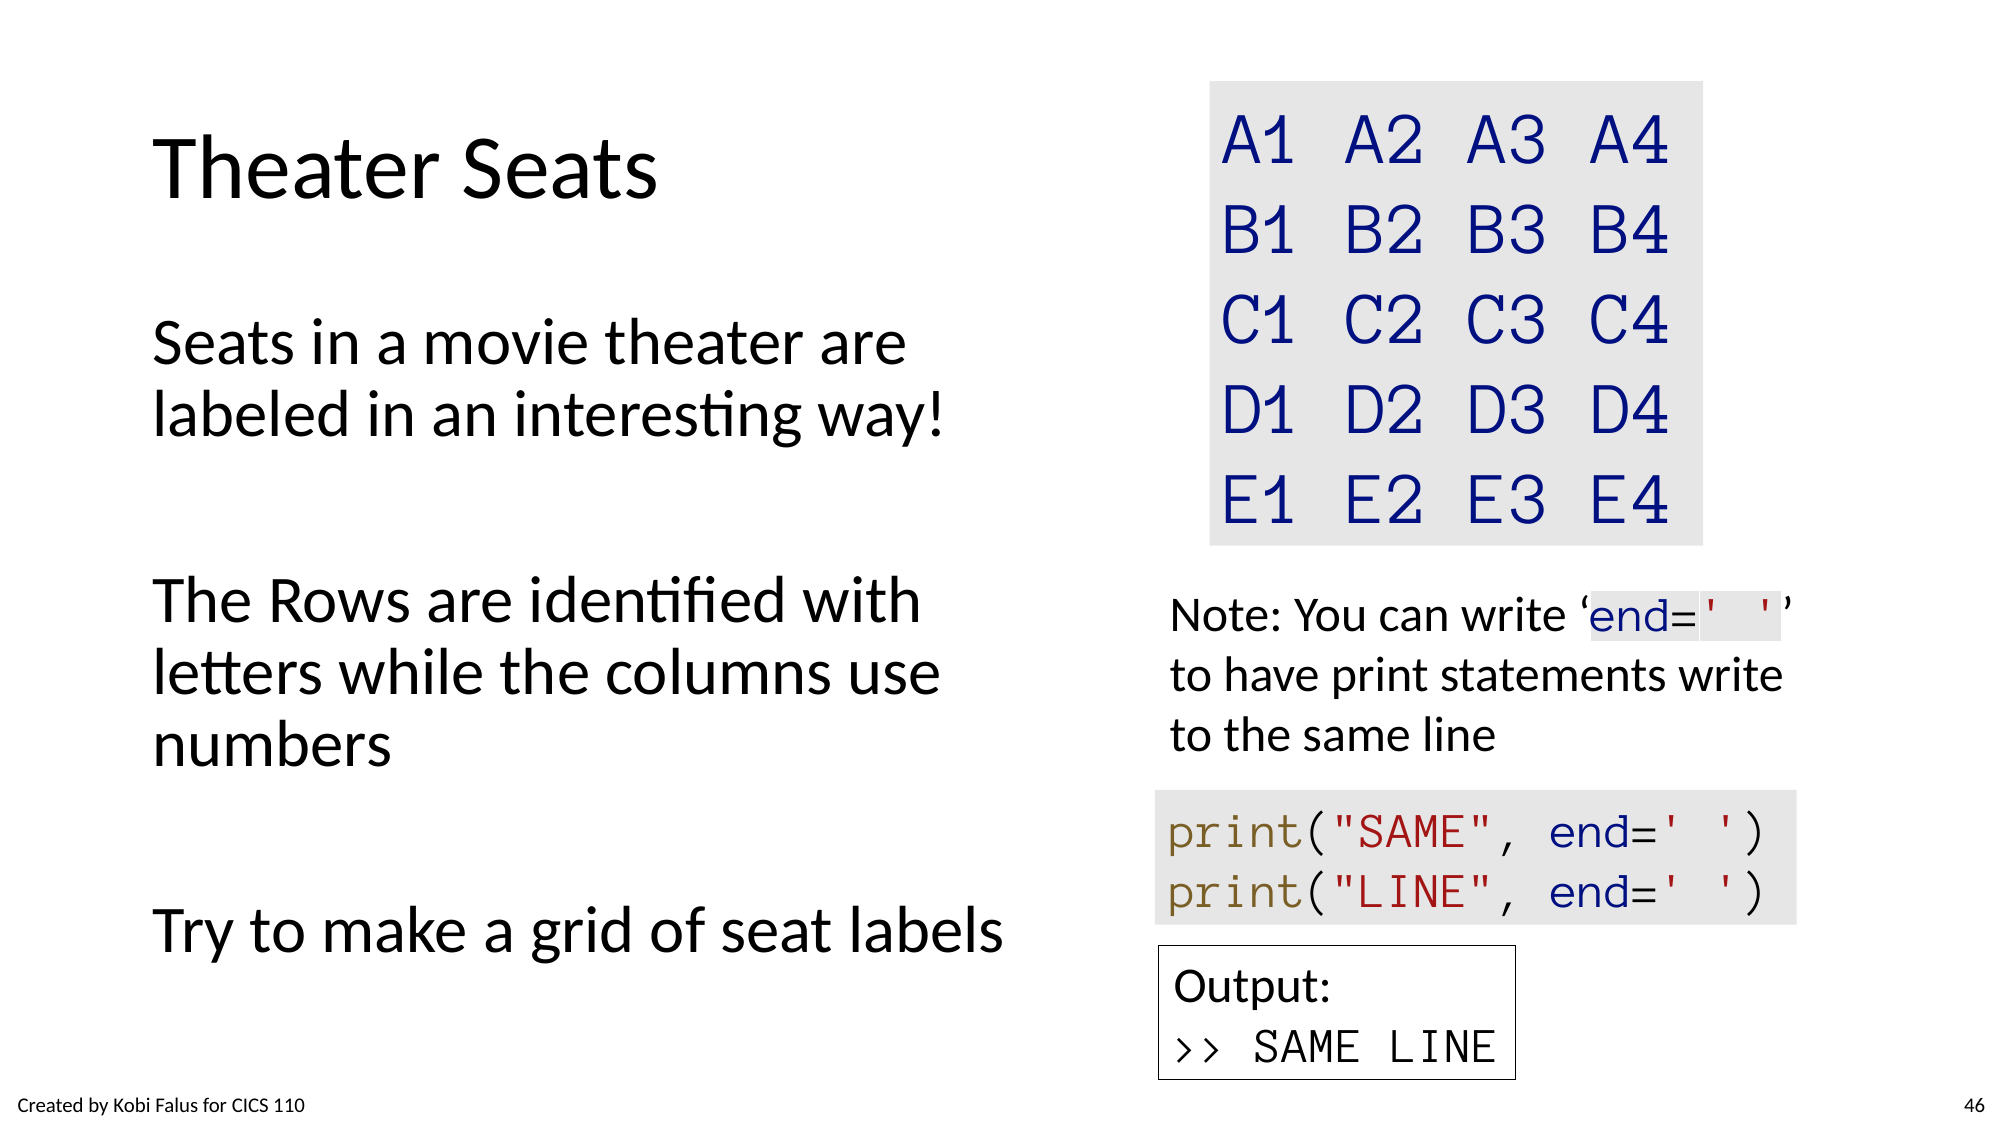

# Theater Seats
A1 A2 A3 A4
B1 B2 B3 B4
C1 C2 C3 C4
D1 D2 D3 D4
E1 E2 E3 E4
Seats in a movie theater are labeled in an interesting way!

The Rows are identified with letters while the columns use numbers

Try to make a grid of seat labels
Note: You can write ‘end=' '’ to have print statements write to the same line
print("SAME", end=' ')
print("LINE", end=' ')
Output:
>> SAME LINE